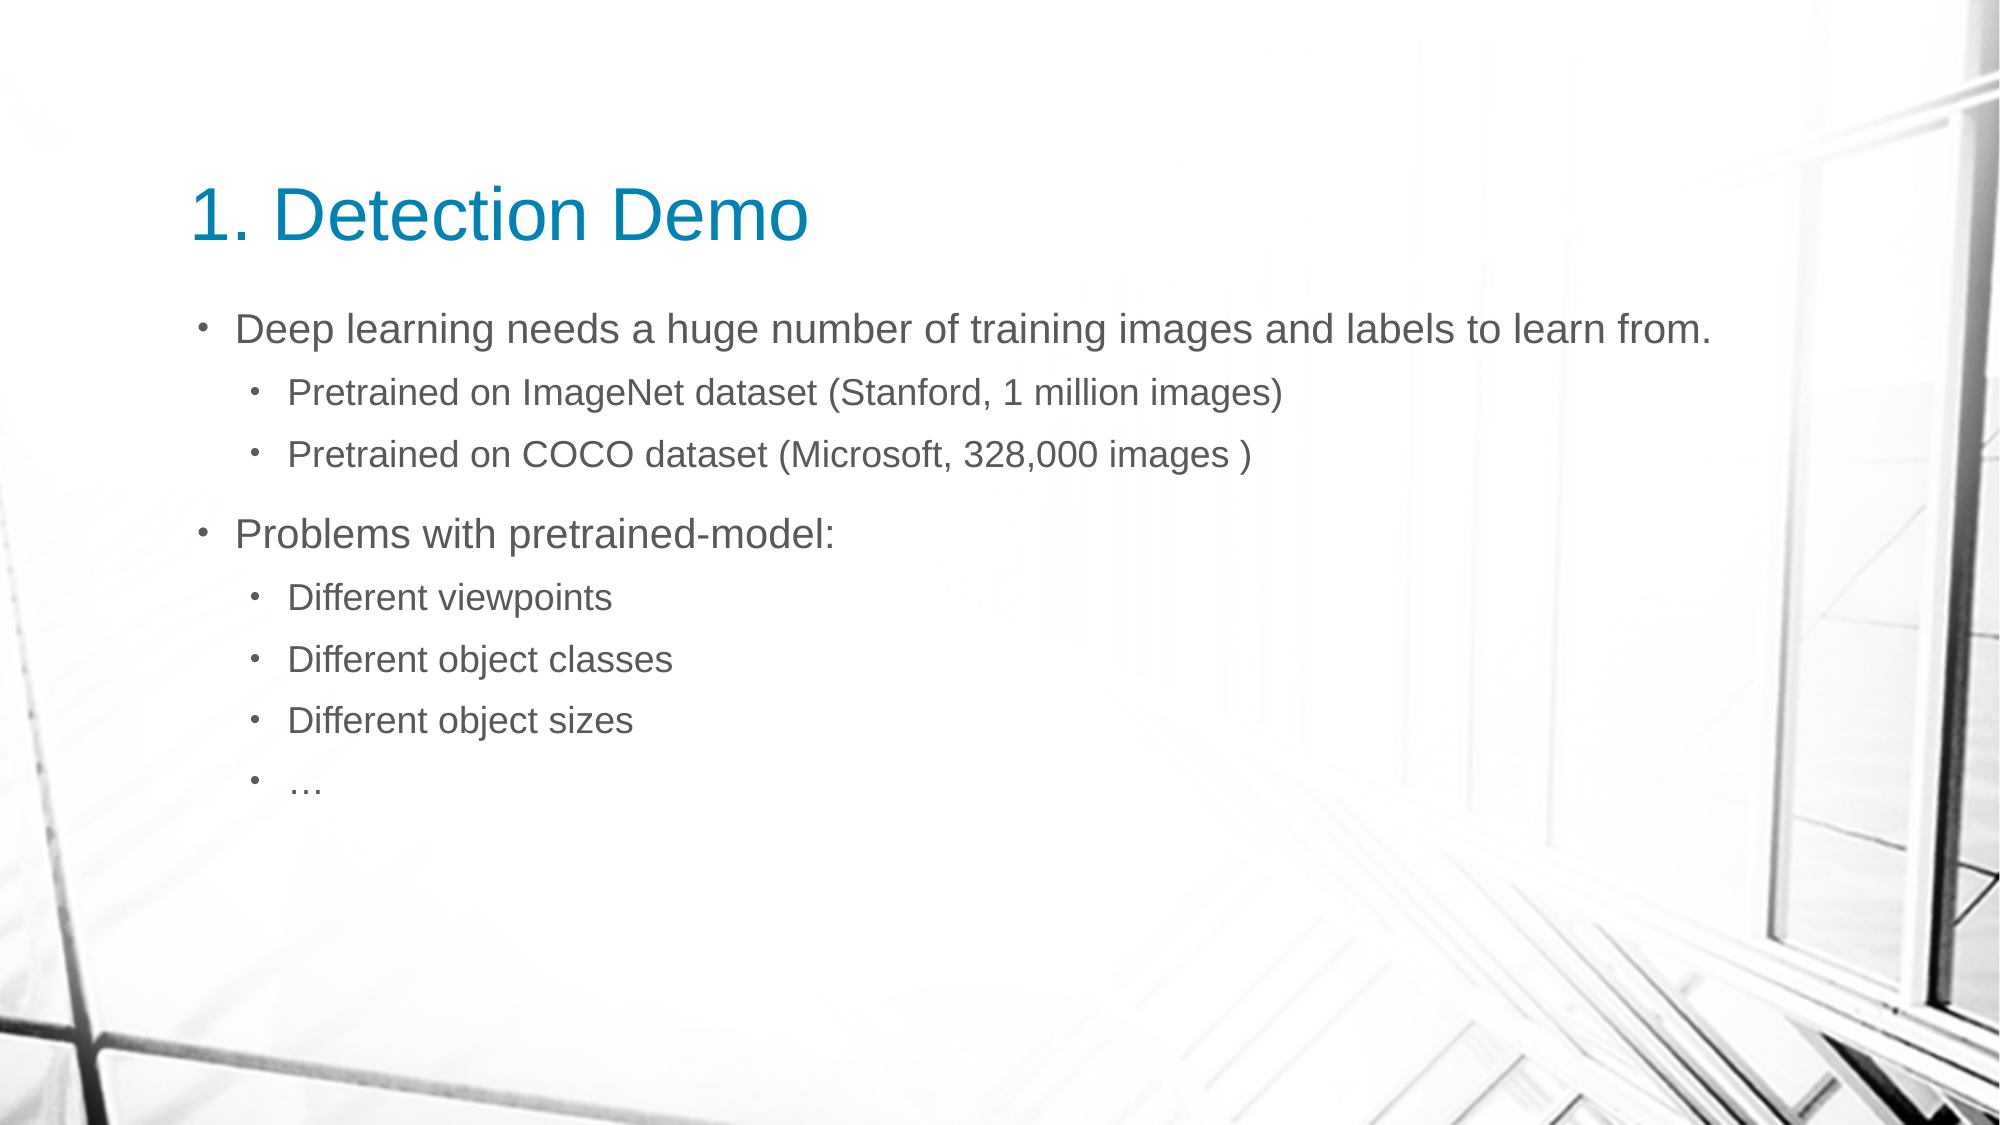

# 1. Detection Demo
Deep learning needs a huge number of training images and labels to learn from.
Pretrained on ImageNet dataset (Stanford, 1 million images)
Pretrained on COCO dataset (Microsoft, 328,000 images )
Problems with pretrained-model:
Different viewpoints
Different object classes
Different object sizes
…